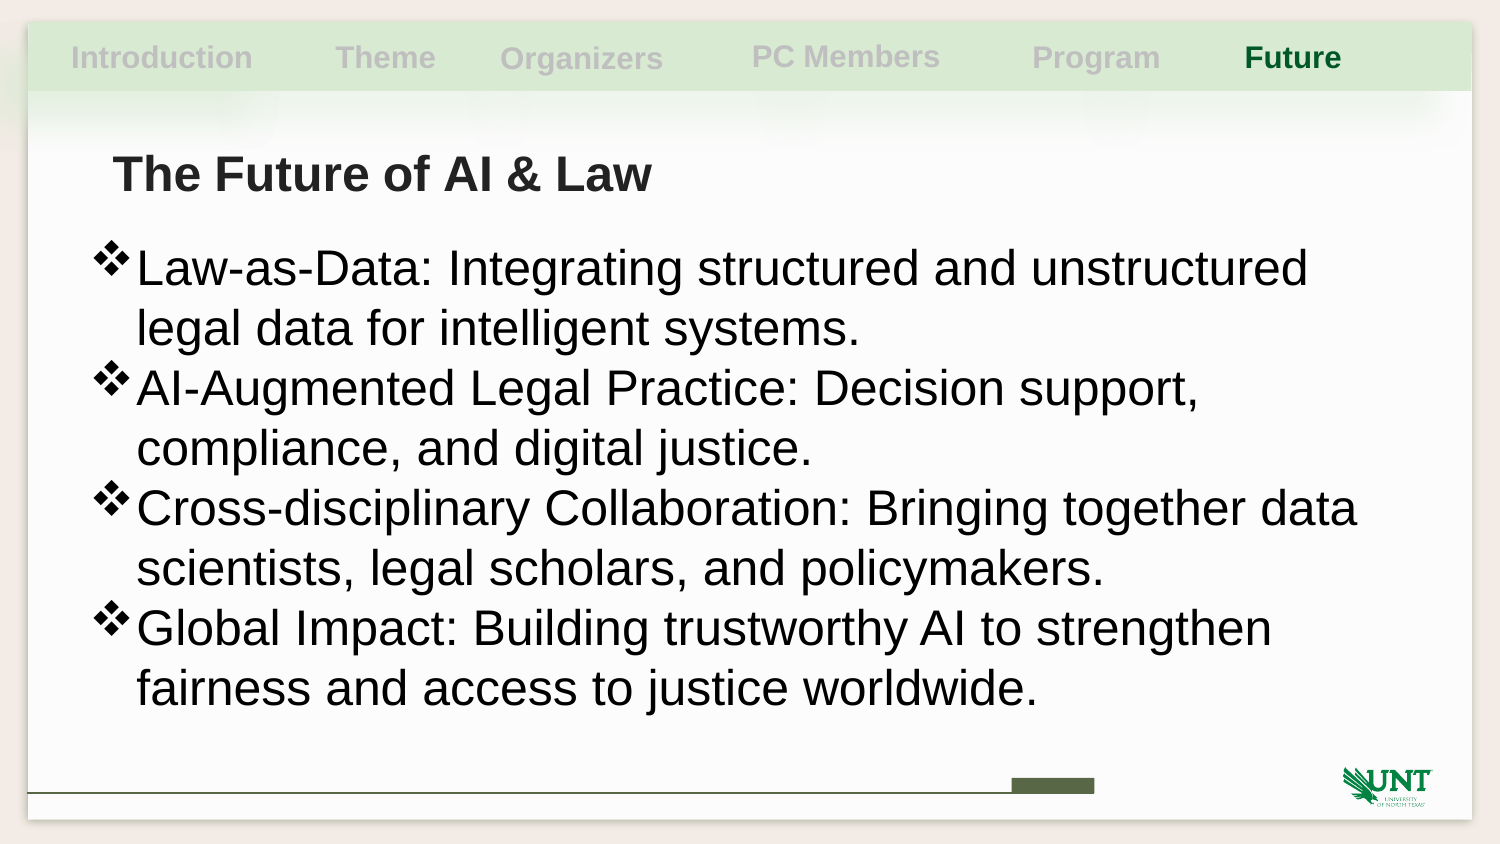

PC Members

Introduction

Program

Future
Theme
Organizers
The Future of AI & Law
Law-as-Data: Integrating structured and unstructured legal data for intelligent systems.
AI-Augmented Legal Practice: Decision support, compliance, and digital justice.
Cross-disciplinary Collaboration: Bringing together data scientists, legal scholars, and policymakers.
Global Impact: Building trustworthy AI to strengthen fairness and access to justice worldwide.